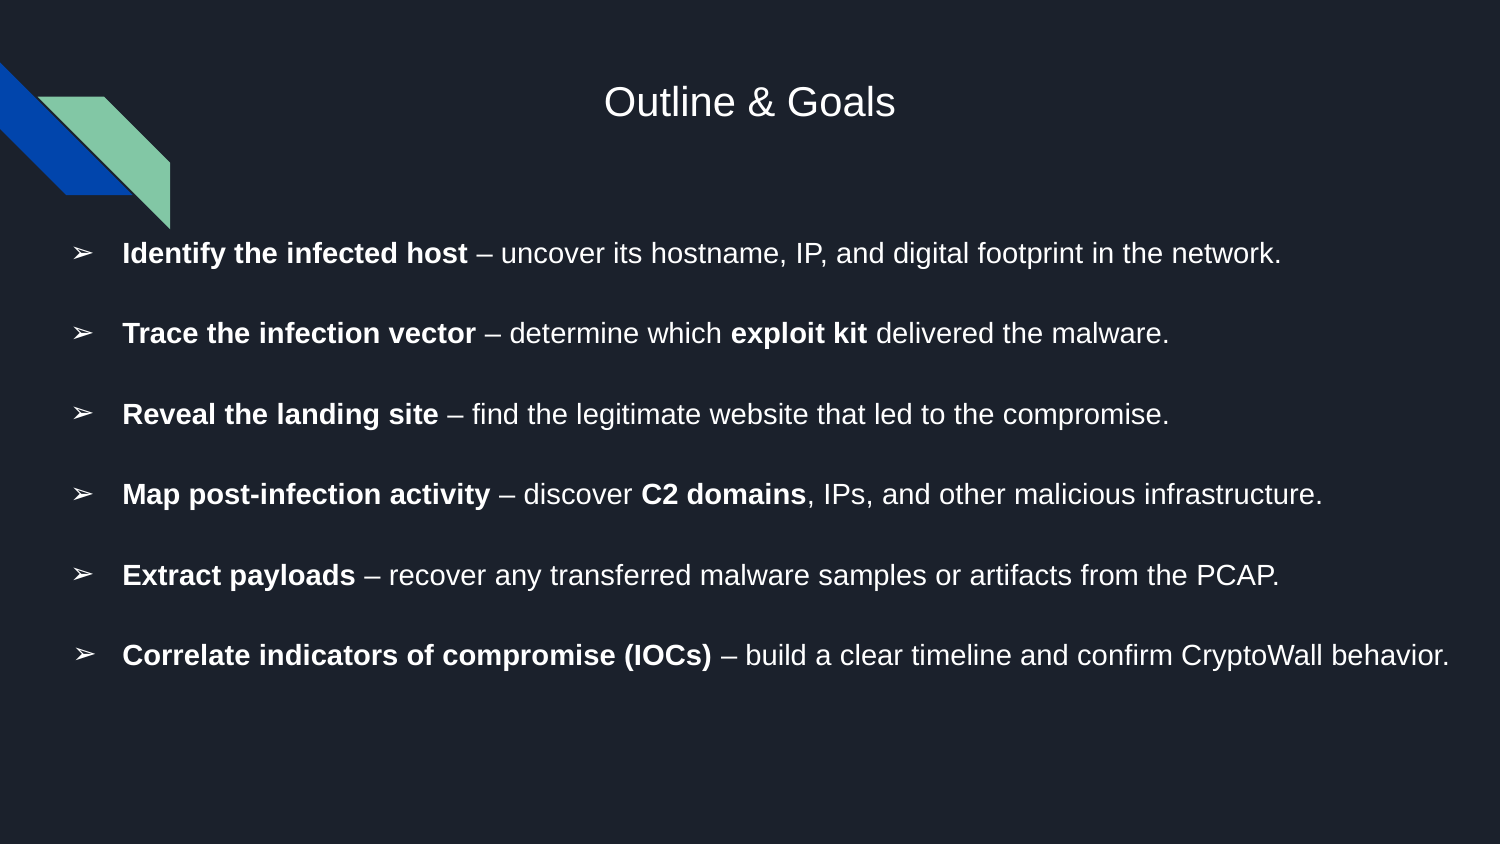

Outline & Goals

Identify the infected host – uncover its hostname, IP, and digital footprint in the network.
Trace the infection vector – determine which exploit kit delivered the malware.
Reveal the landing site – find the legitimate website that led to the compromise.
Map post-infection activity – discover C2 domains, IPs, and other malicious infrastructure.
Extract payloads – recover any transferred malware samples or artifacts from the PCAP.
Correlate indicators of compromise (IOCs) – build a clear timeline and confirm CryptoWall behavior.